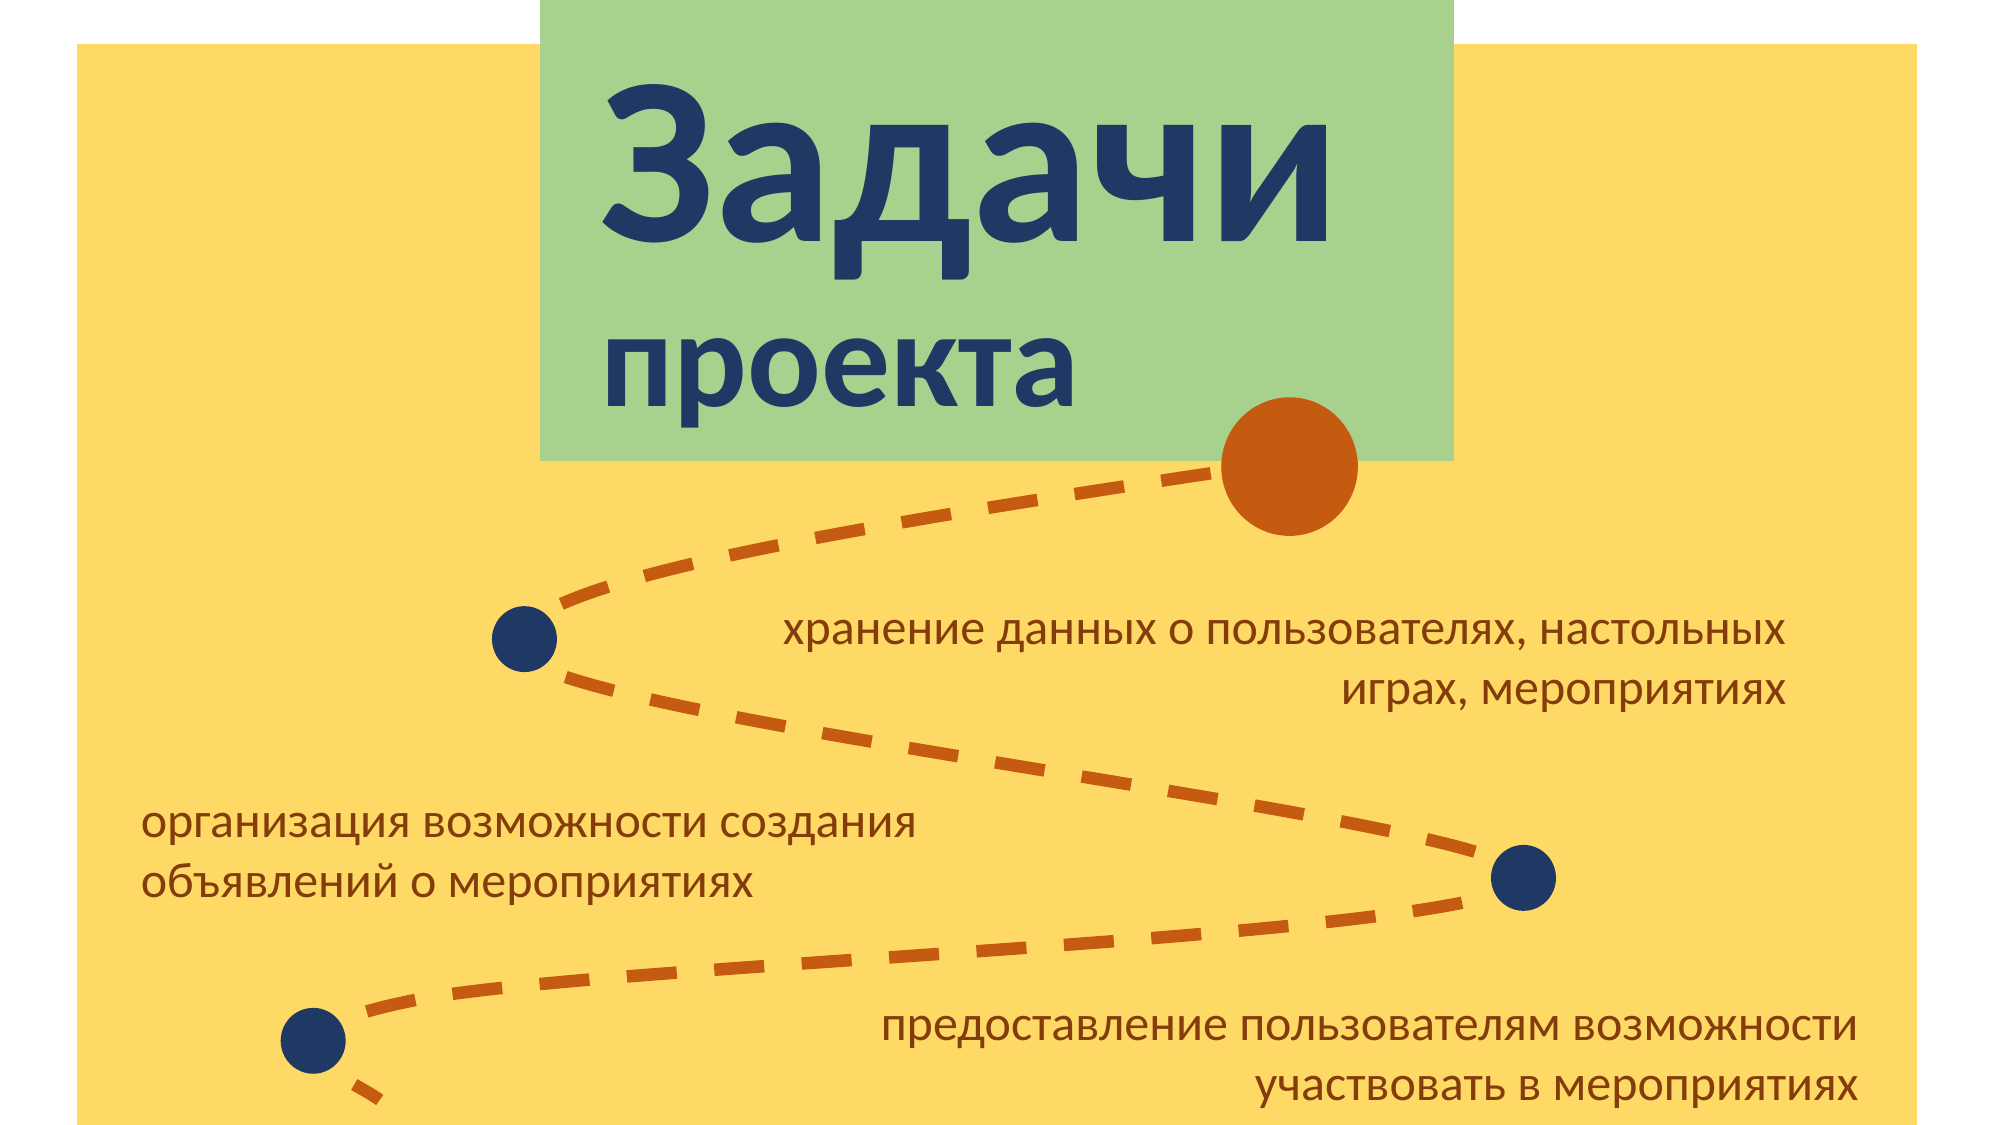

Задачи

проекта

хранение данных о пользователях, настольных играх, мероприятиях

организация возможности создания объявлений о мероприятиях

предоставление пользователям возможности участвовать в мероприятиях